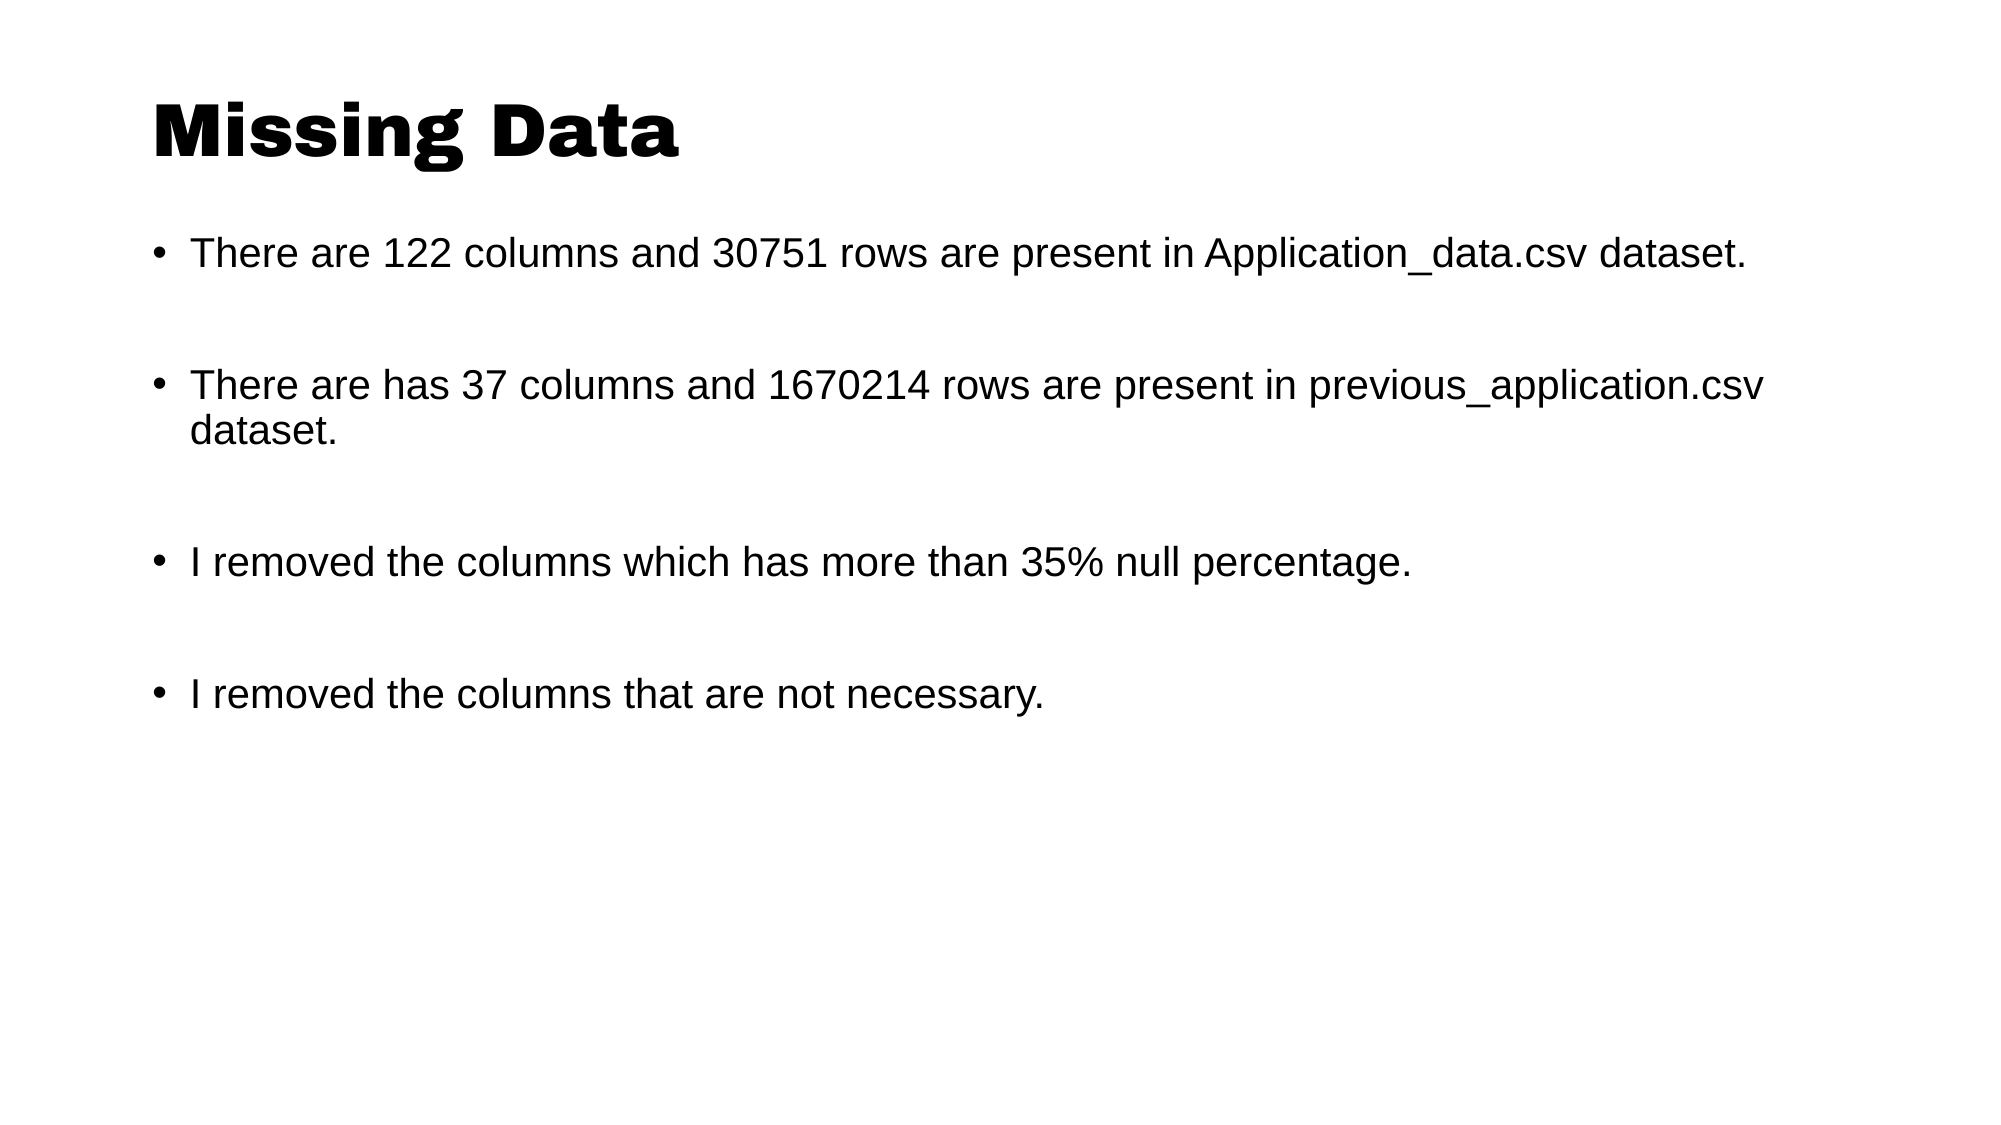

# Missing Data
There are 122 columns and 30751 rows are present in Application_data.csv dataset.

There are has 37 columns and 1670214 rows are present in previous_application.csv dataset.

I removed the columns which has more than 35% null percentage.

I removed the columns that are not necessary.